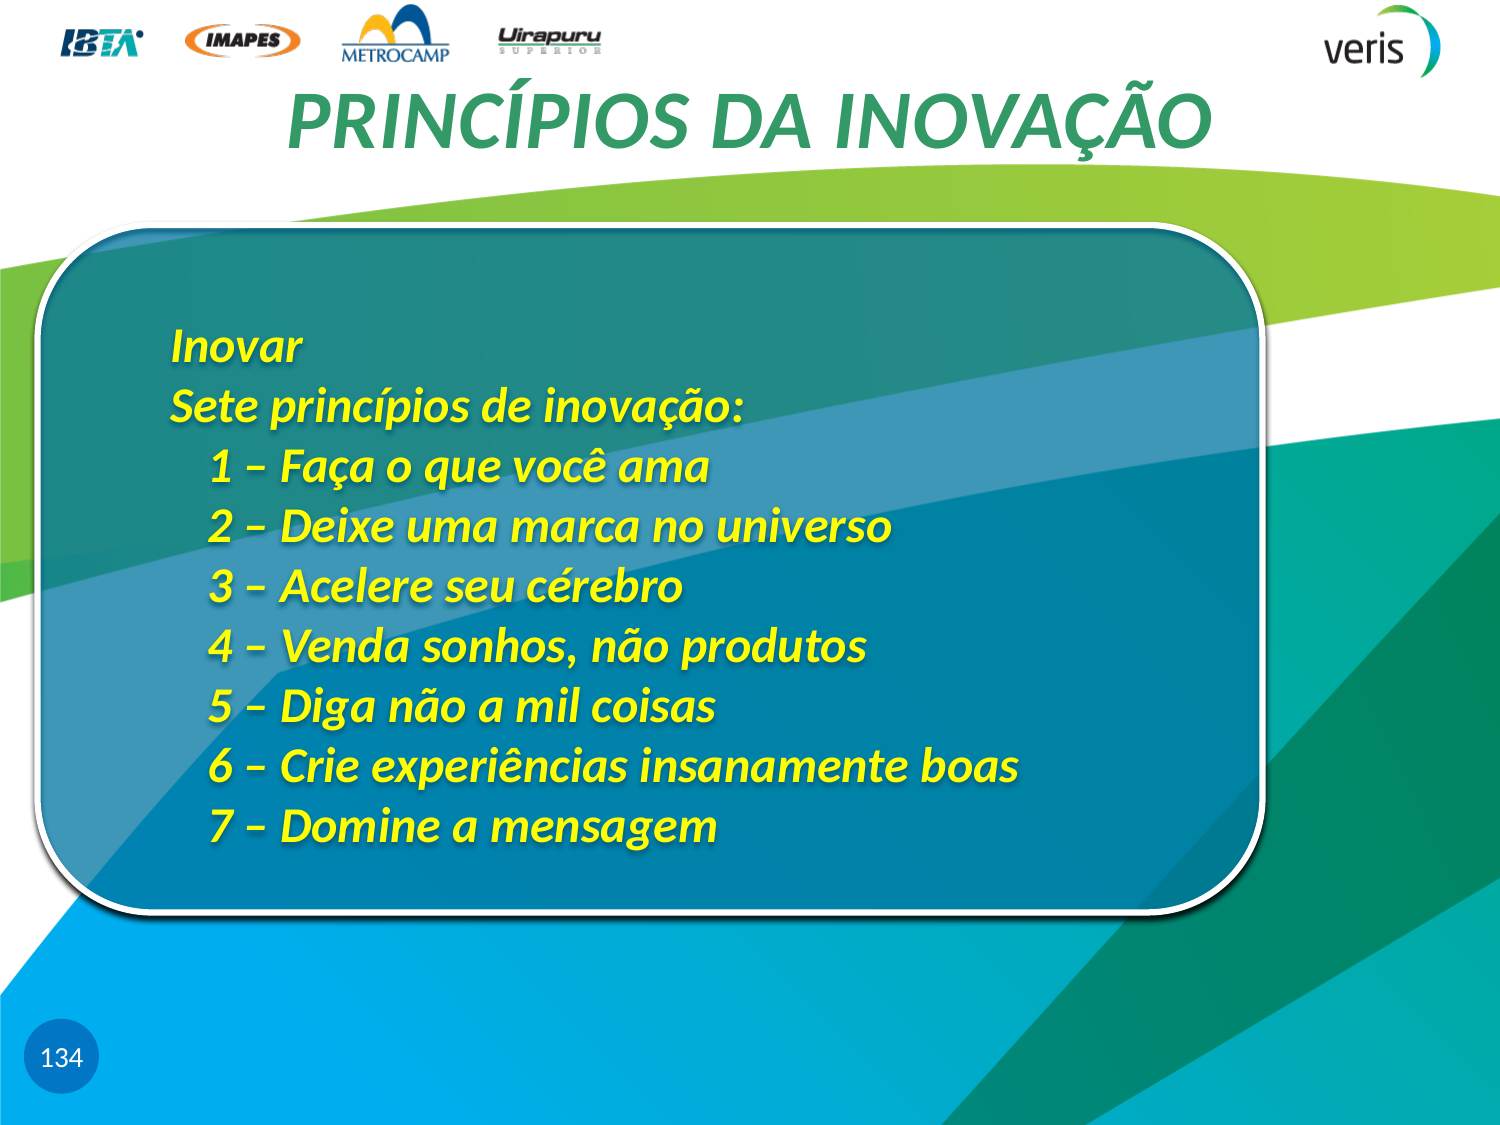

# PRINCÍPIOS DA INOVAÇÃO
Inovar
Sete princípios de inovação:
1 – Faça o que você ama
2 – Deixe uma marca no universo
3 – Acelere seu cérebro
4 – Venda sonhos, não produtos
5 – Diga não a mil coisas
6 – Crie experiências insanamente boas
7 – Domine a mensagem
134